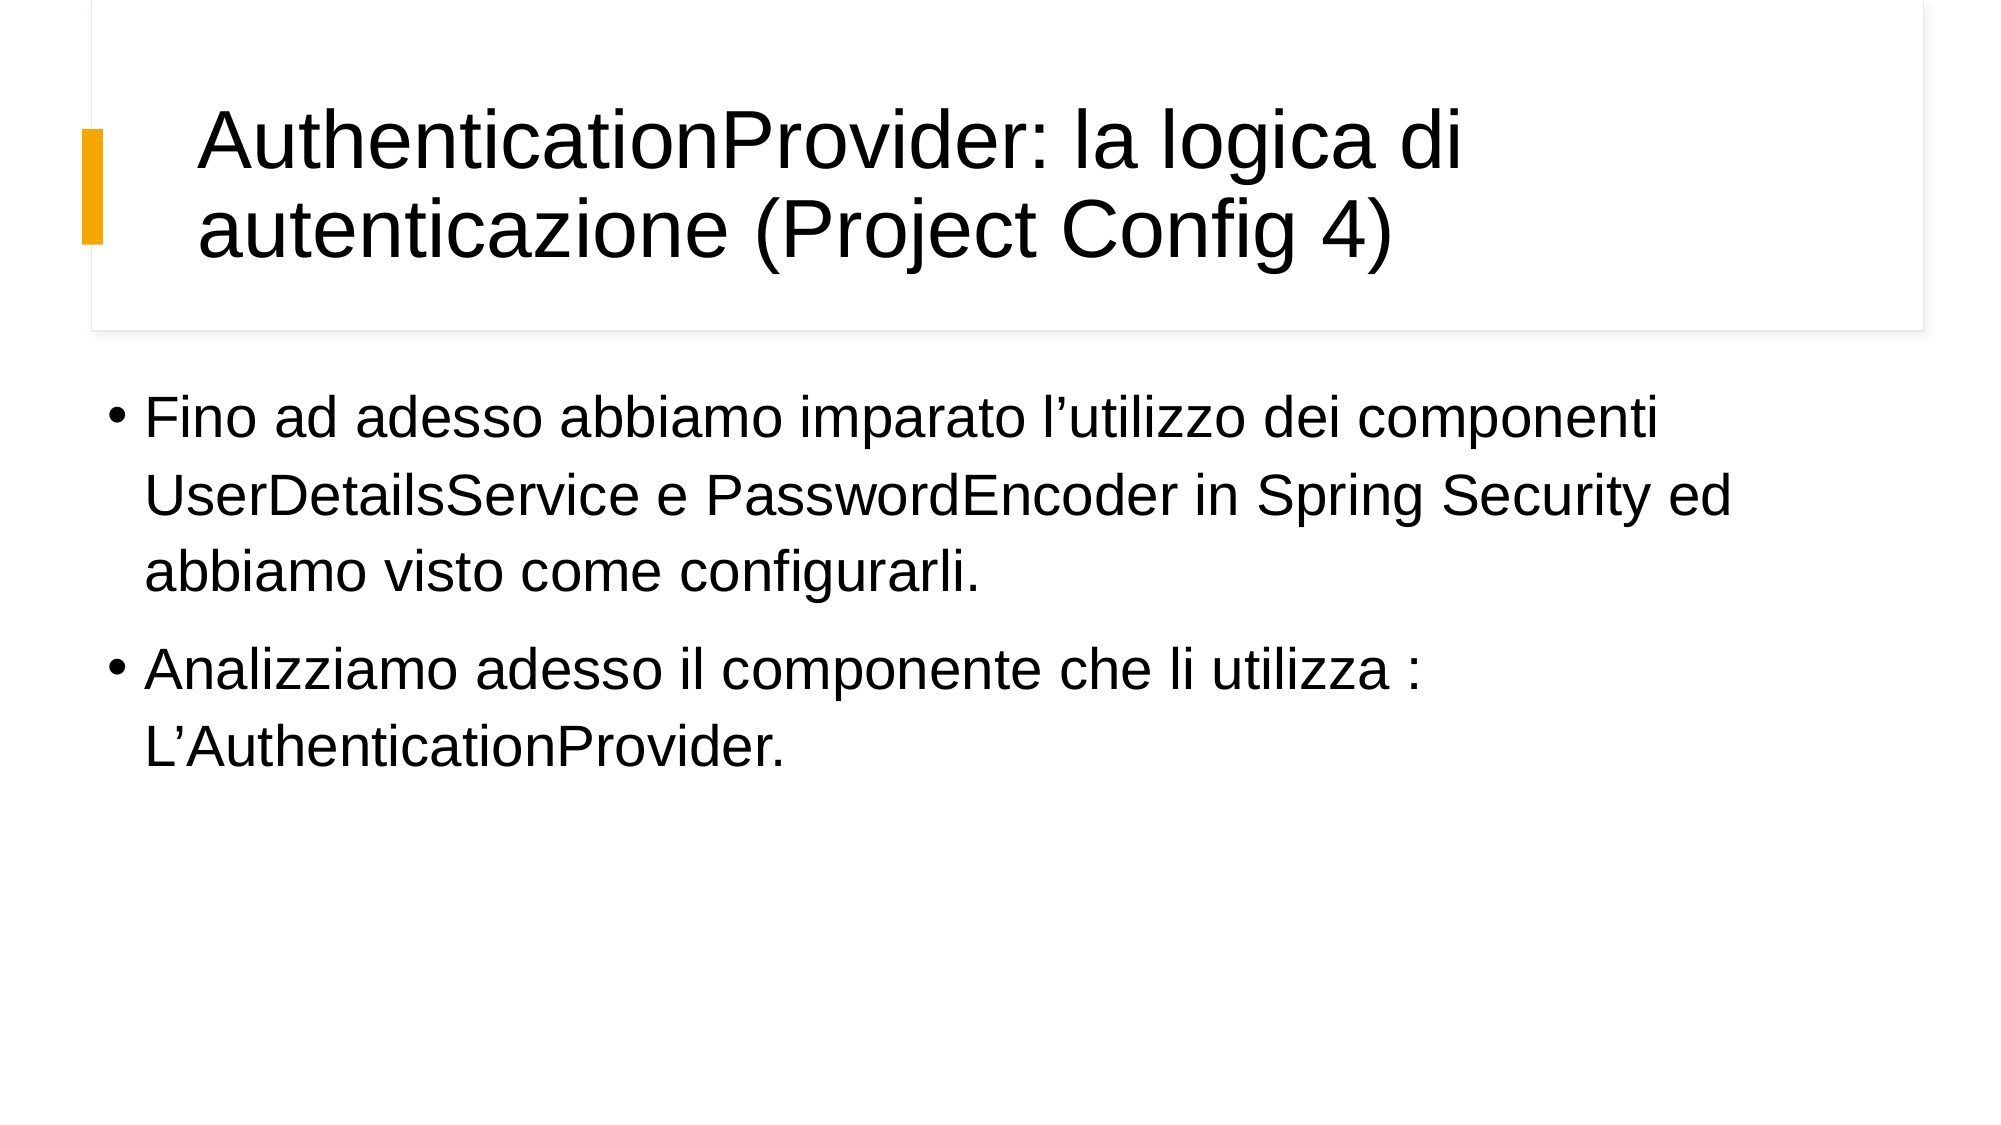

# AuthenticationProvider: la logica di autenticazione (Project Config 4)
Fino ad adesso abbiamo imparato l’utilizzo dei componenti UserDetailsService e PasswordEncoder in Spring Security ed abbiamo visto come configurarli.
Analizziamo adesso il componente che li utilizza : L’AuthenticationProvider.